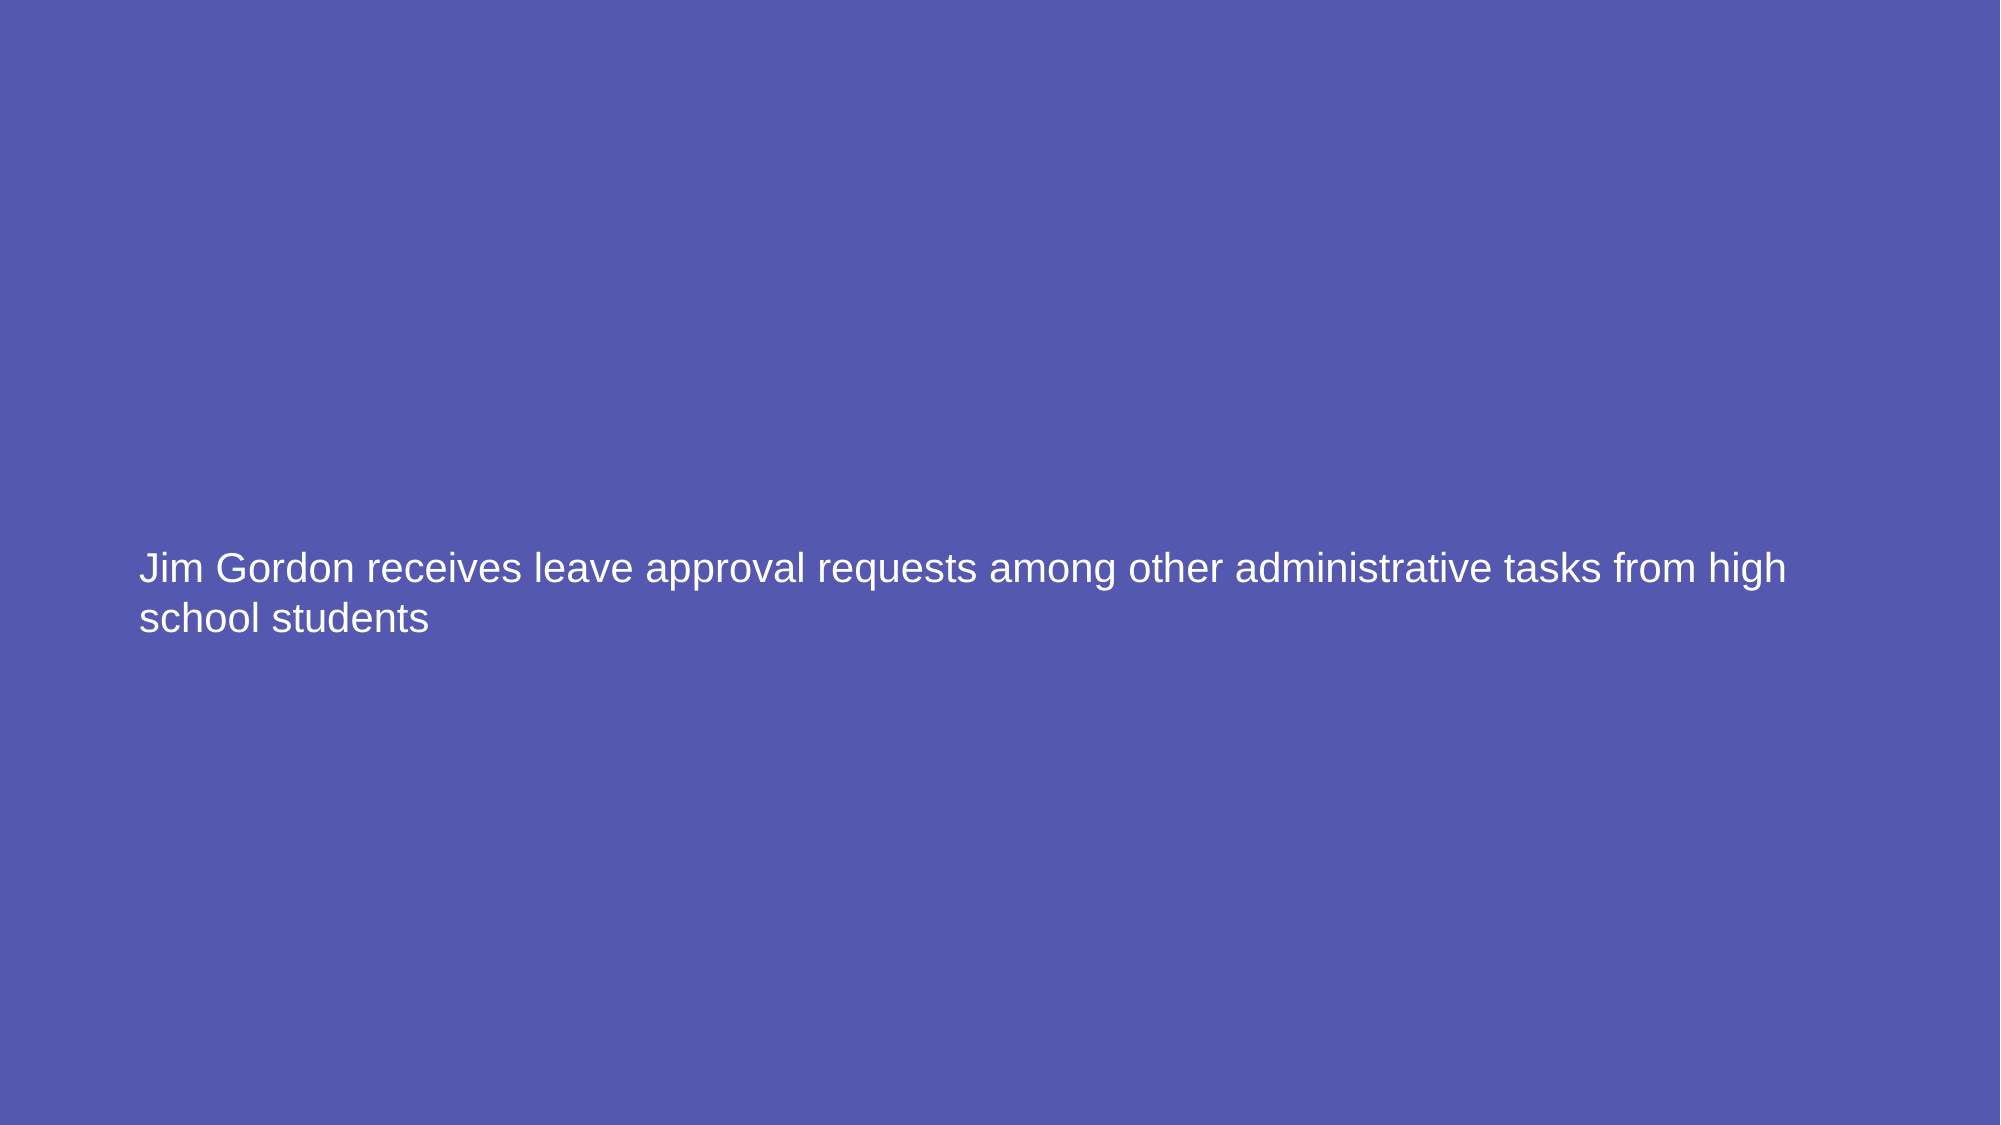

Jim Gordon receives leave approval requests among other administrative tasks from high school students